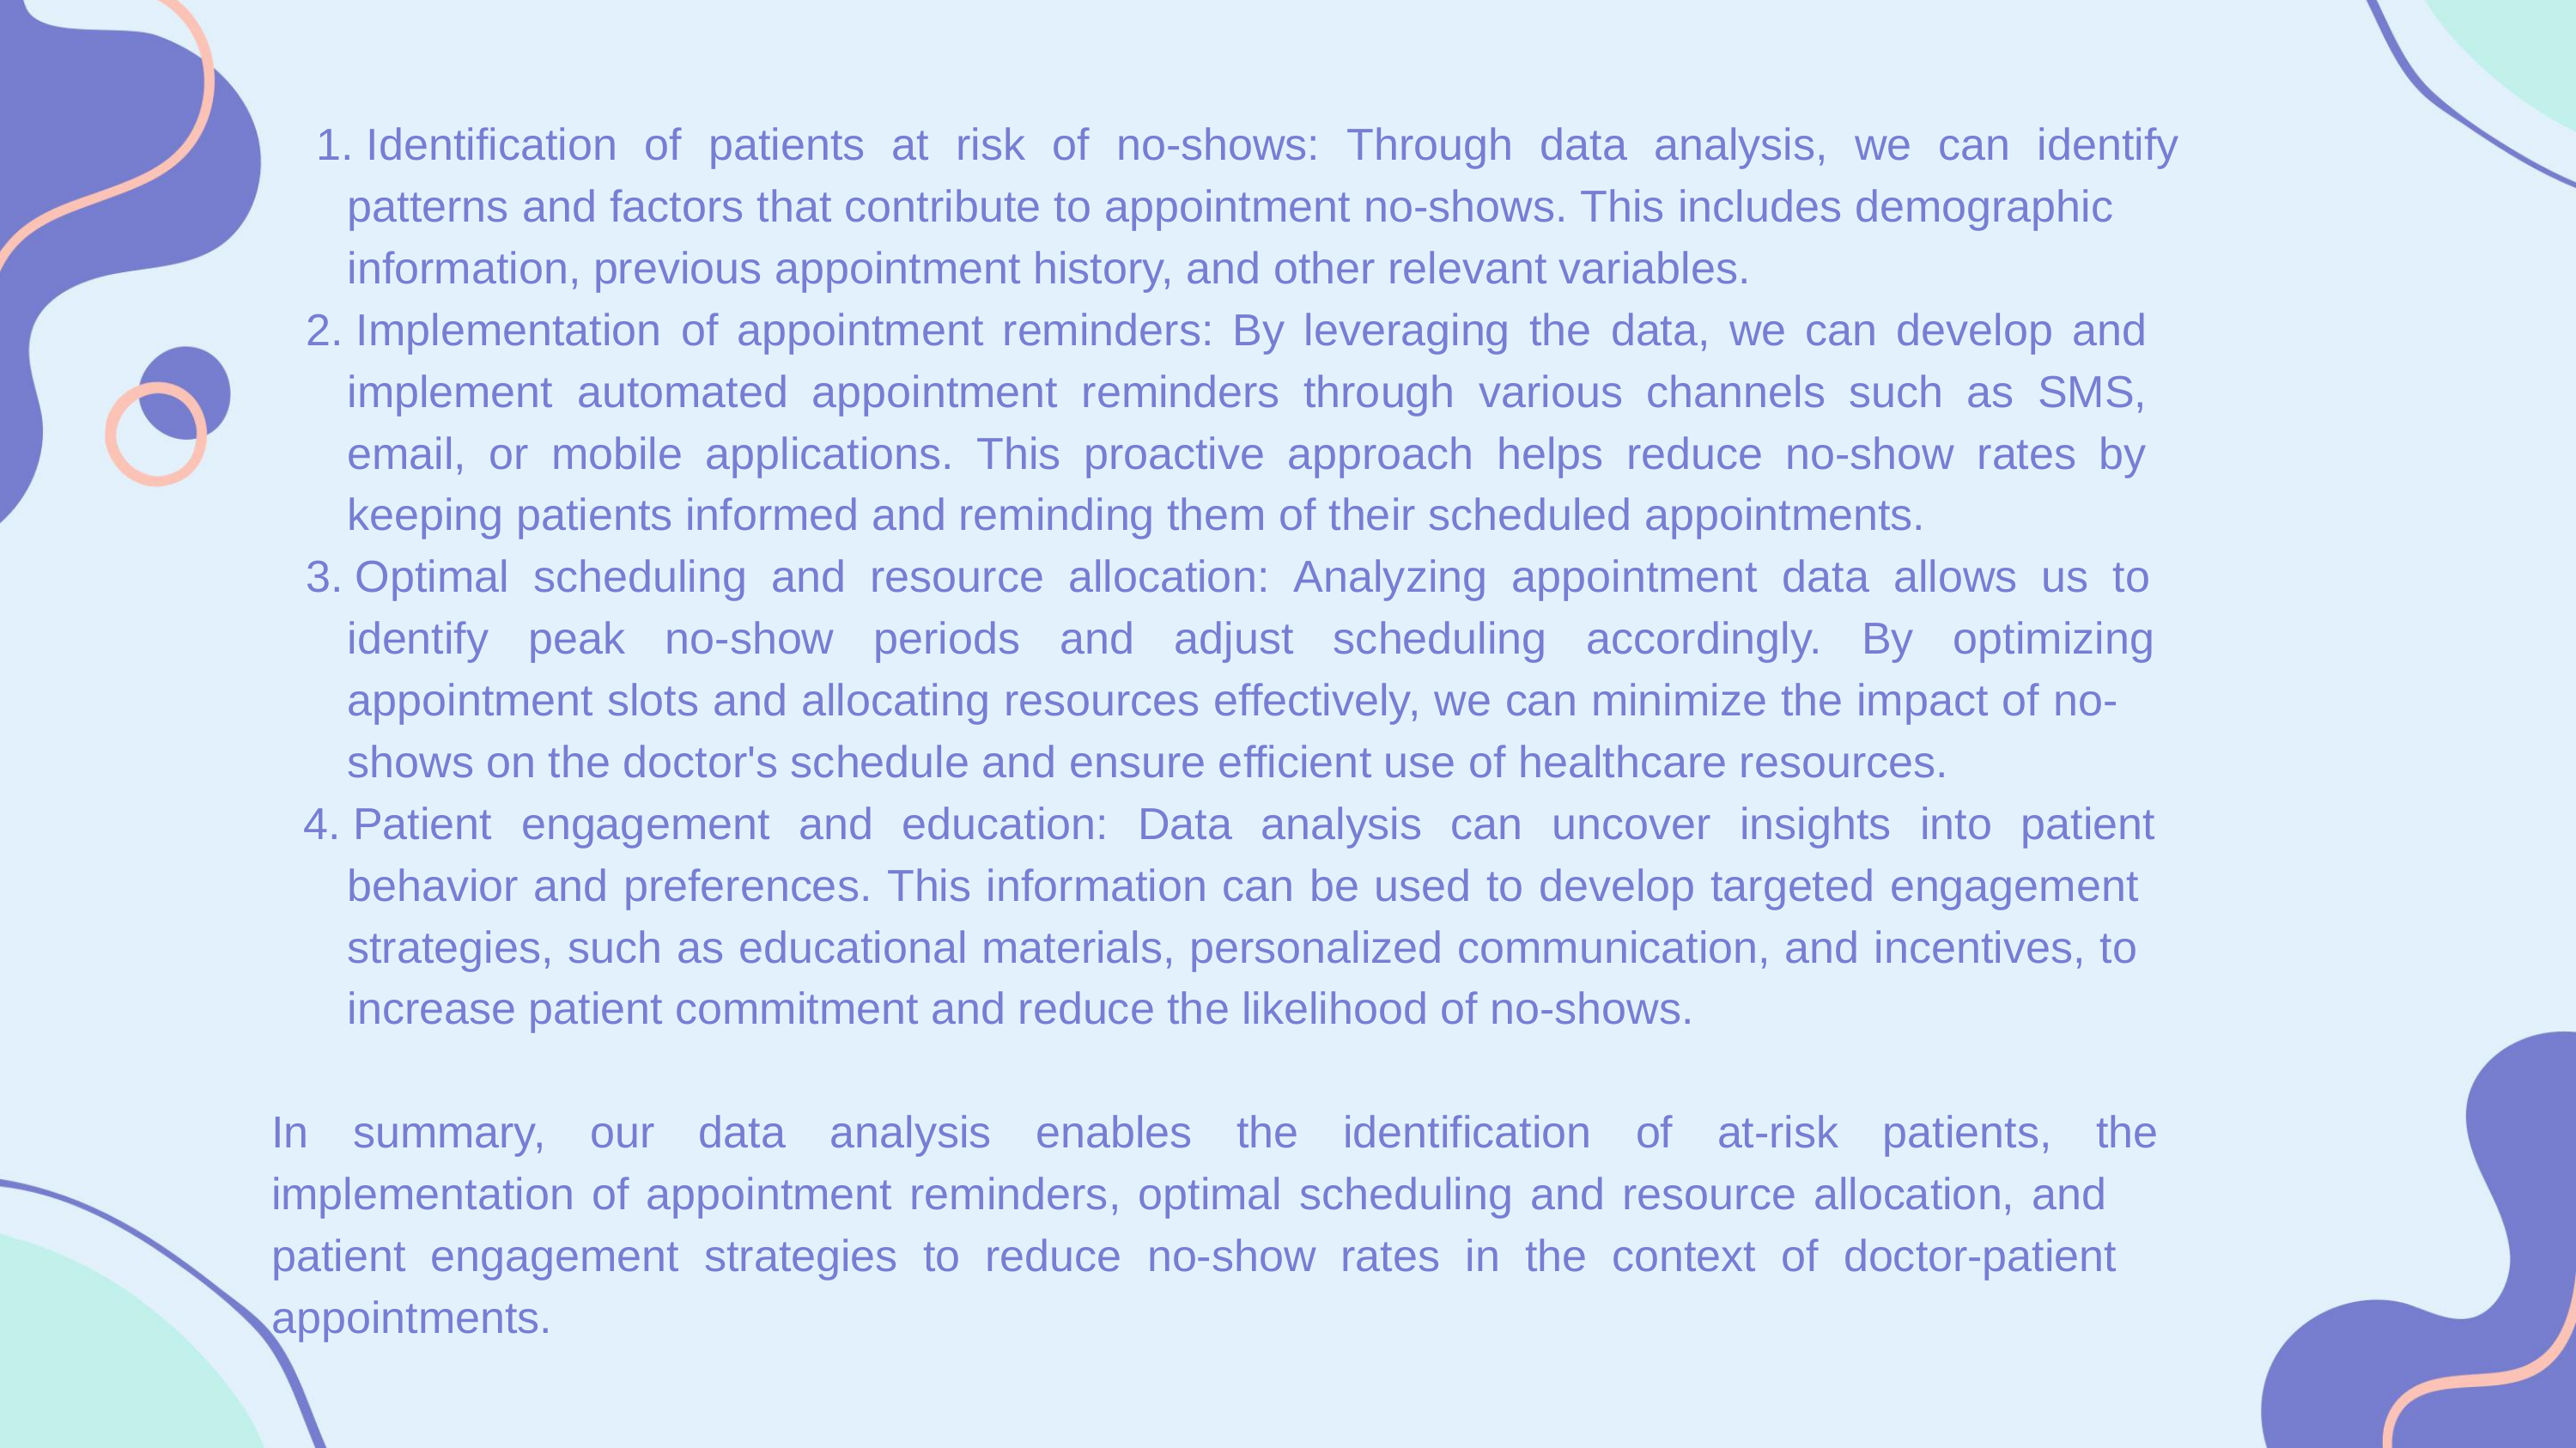

1. Identification of patients at risk of no-shows: Through data analysis, we can identify
patterns and factors that contribute to appointment no-shows. This includes demographic
information, previous appointment history, and other relevant variables.
2. Implementation of appointment reminders: By leveraging the data, we can develop and
implement automated appointment reminders through various channels such as SMS,
email, or mobile applications. This proactive approach helps reduce no-show rates by
keeping patients informed and reminding them of their scheduled appointments.
3. Optimal scheduling and resource allocation: Analyzing appointment data allows us to
identify peak no-show periods and adjust scheduling accordingly. By optimizing
appointment slots and allocating resources effectively, we can minimize the impact of no-
shows on the doctor's schedule and ensure efficient use of healthcare resources.
4. Patient engagement and education: Data analysis can uncover insights into patient
behavior and preferences. This information can be used to develop targeted engagement
strategies, such as educational materials, personalized communication, and incentives, to
increase patient commitment and reduce the likelihood of no-shows.
In summary, our data analysis enables the identification of at-risk patients, the
implementation of appointment reminders, optimal scheduling and resource allocation, and
patient engagement strategies to reduce no-show rates in the context of doctor-patient
appointments.